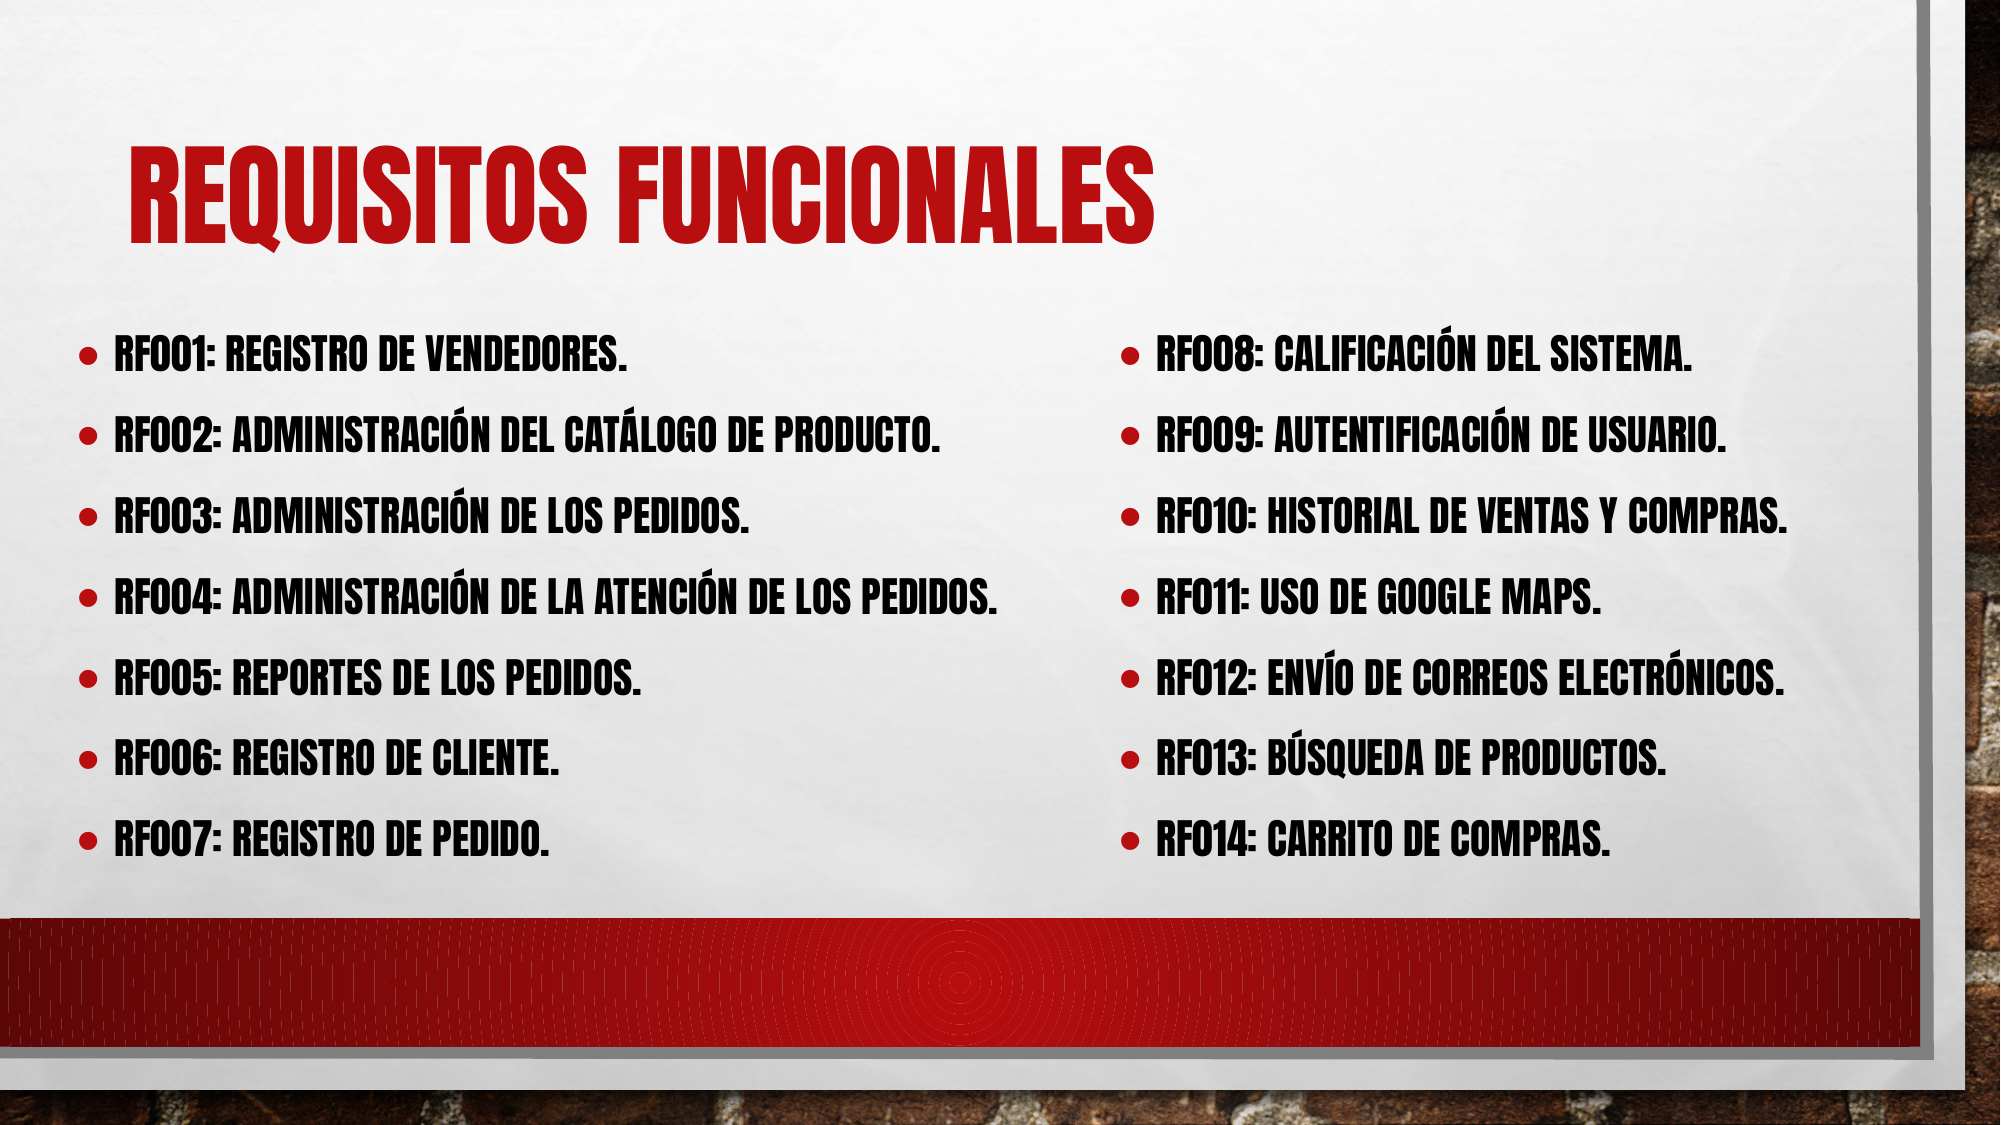

# REQUISITOS FUNCIONALES
RF008: Calificación del sistema.
RF009: Autentificación de usuario.
RF010: Historial de Ventas y Compras.
RF011: Uso de Google Maps.
RF012: Envío de correos electrónicos.
RF013: Búsqueda de productos.
RF014: Carrito de compras.
RF001: REGISTRO DE VENDEDORES.
RF002: Administración del Catálogo de Producto.
RF003: Administración de los Pedidos.
RF004: Administración de la atención de los pedidos.
RF005: Reportes de los pedidos.
RF006: Registro de Cliente.
RF007: Registro de pedido.